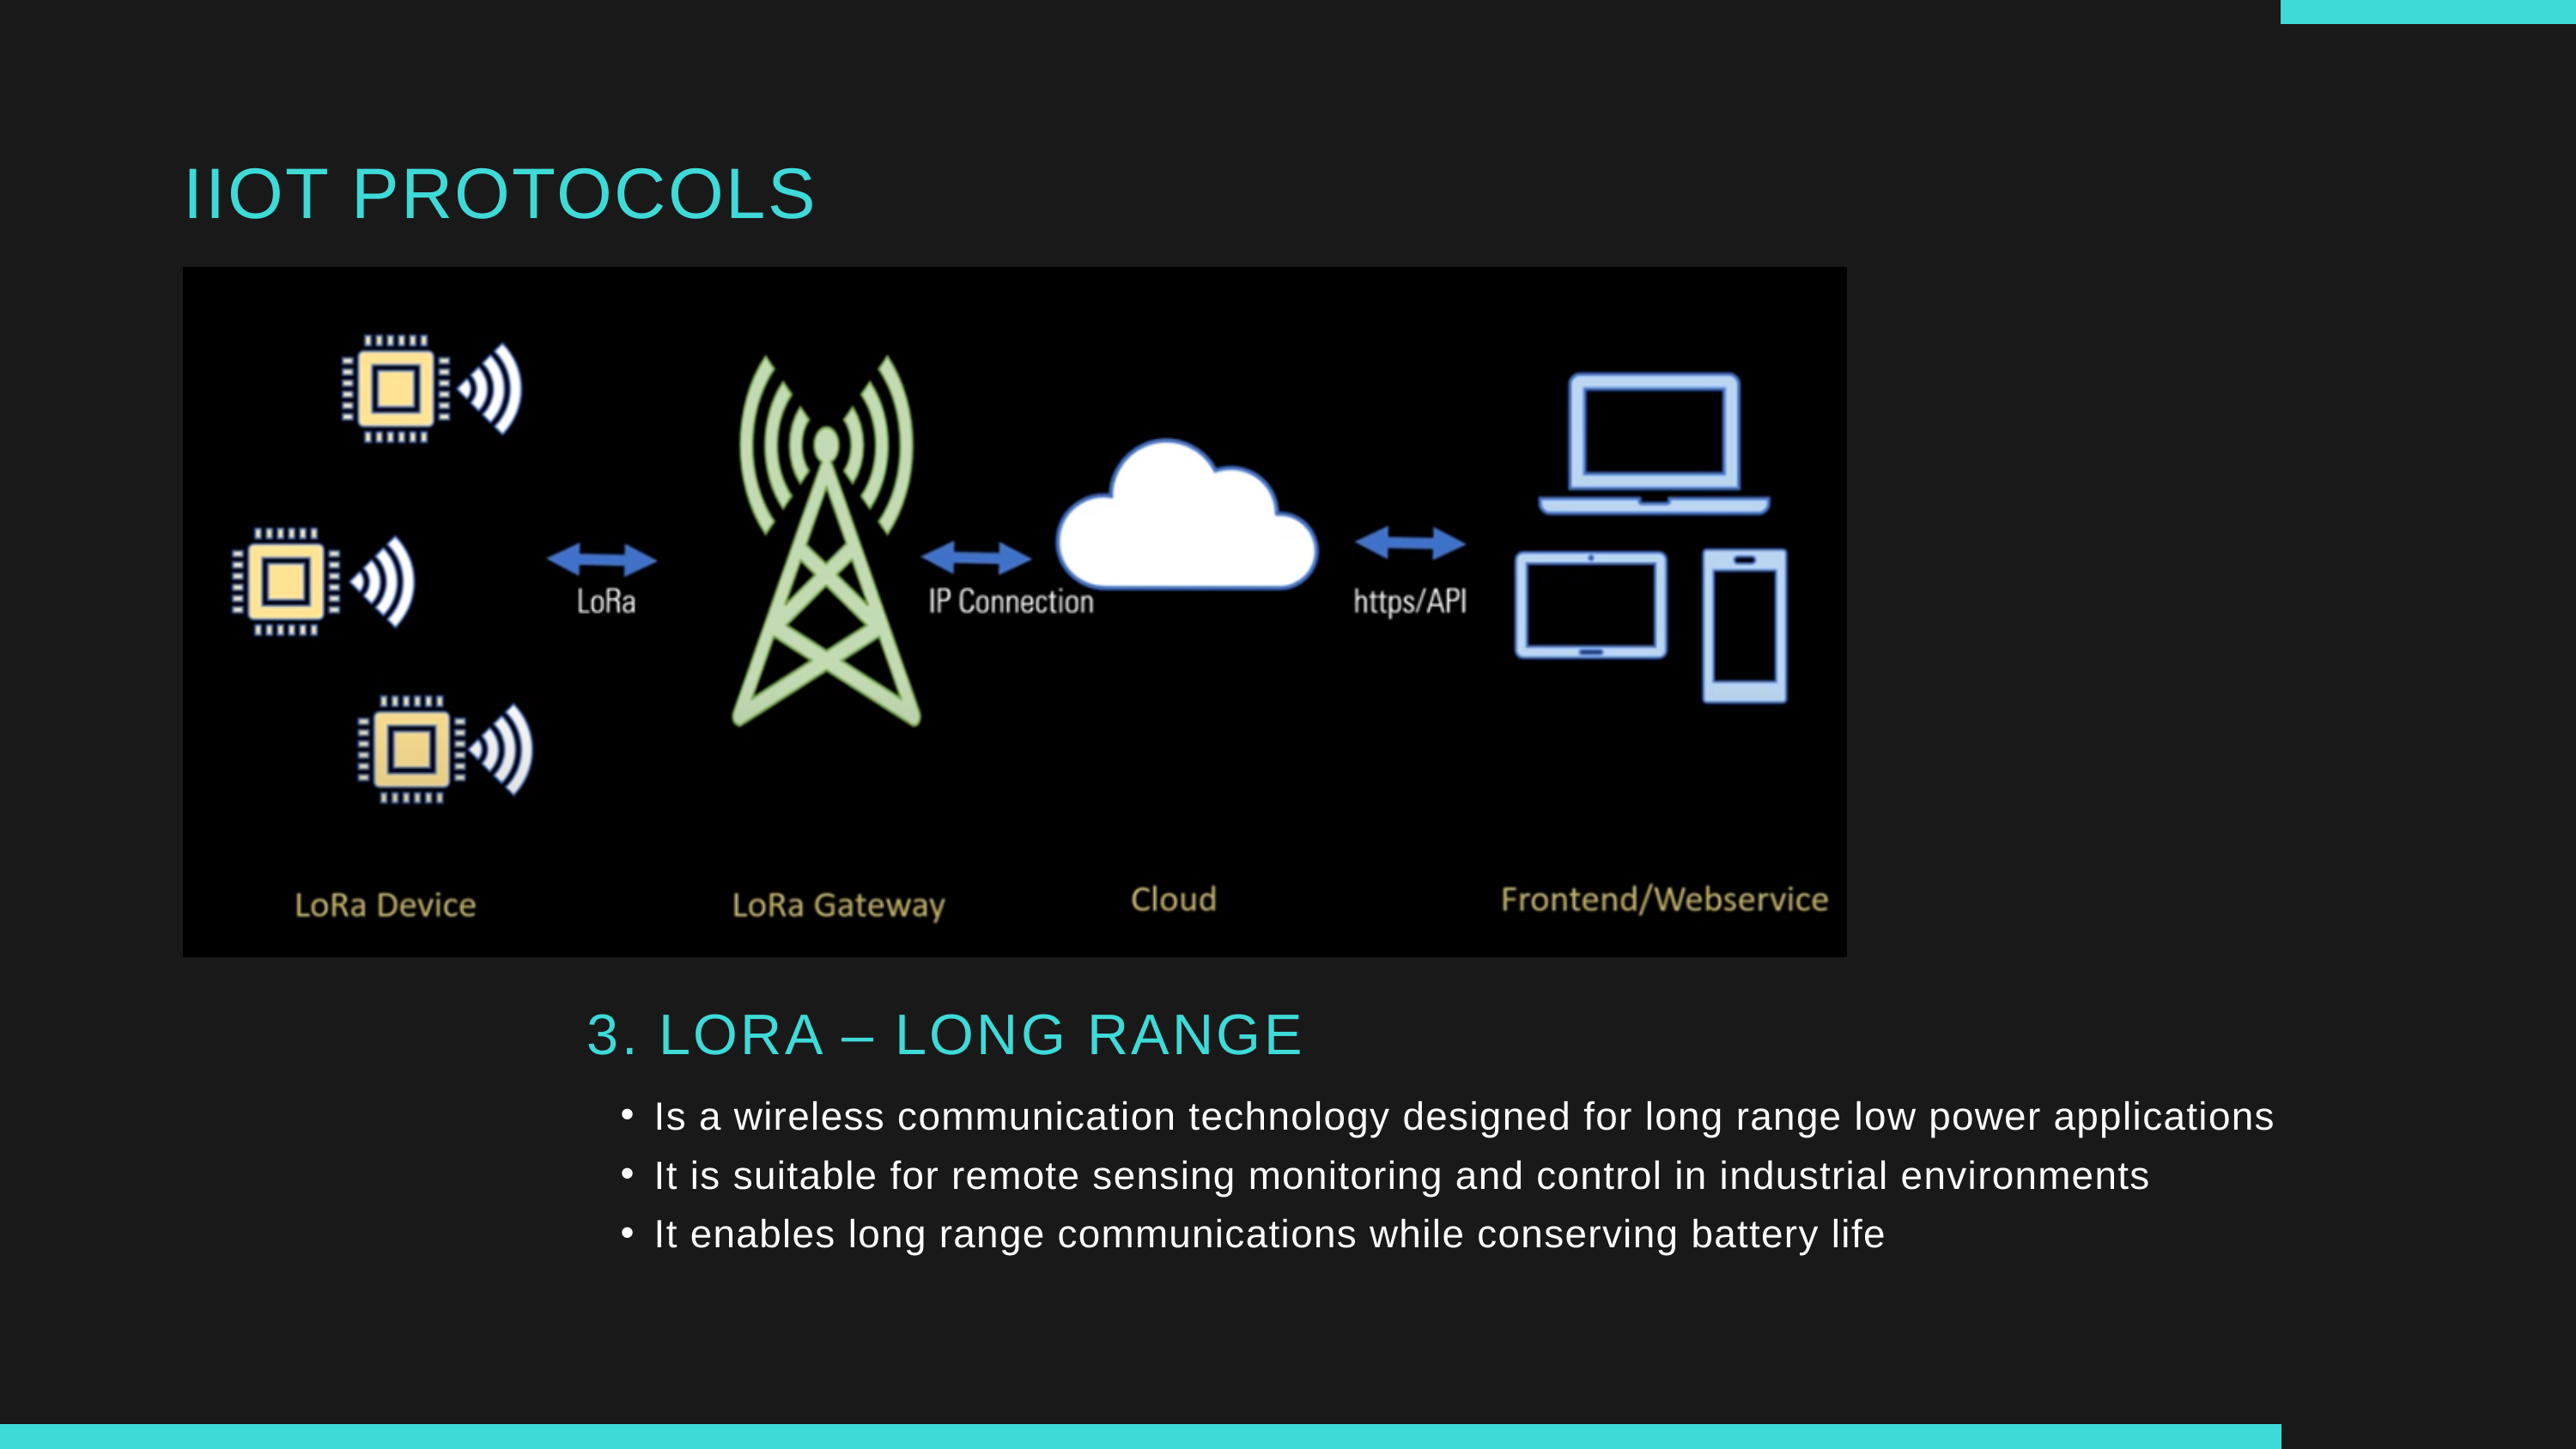

IIOT PROTOCOLS

3. LORA – LONG RANGE
Is a wireless communication technology designed for long range low power applications
It is suitable for remote sensing monitoring and control in industrial environments
It enables long range communications while conserving battery life